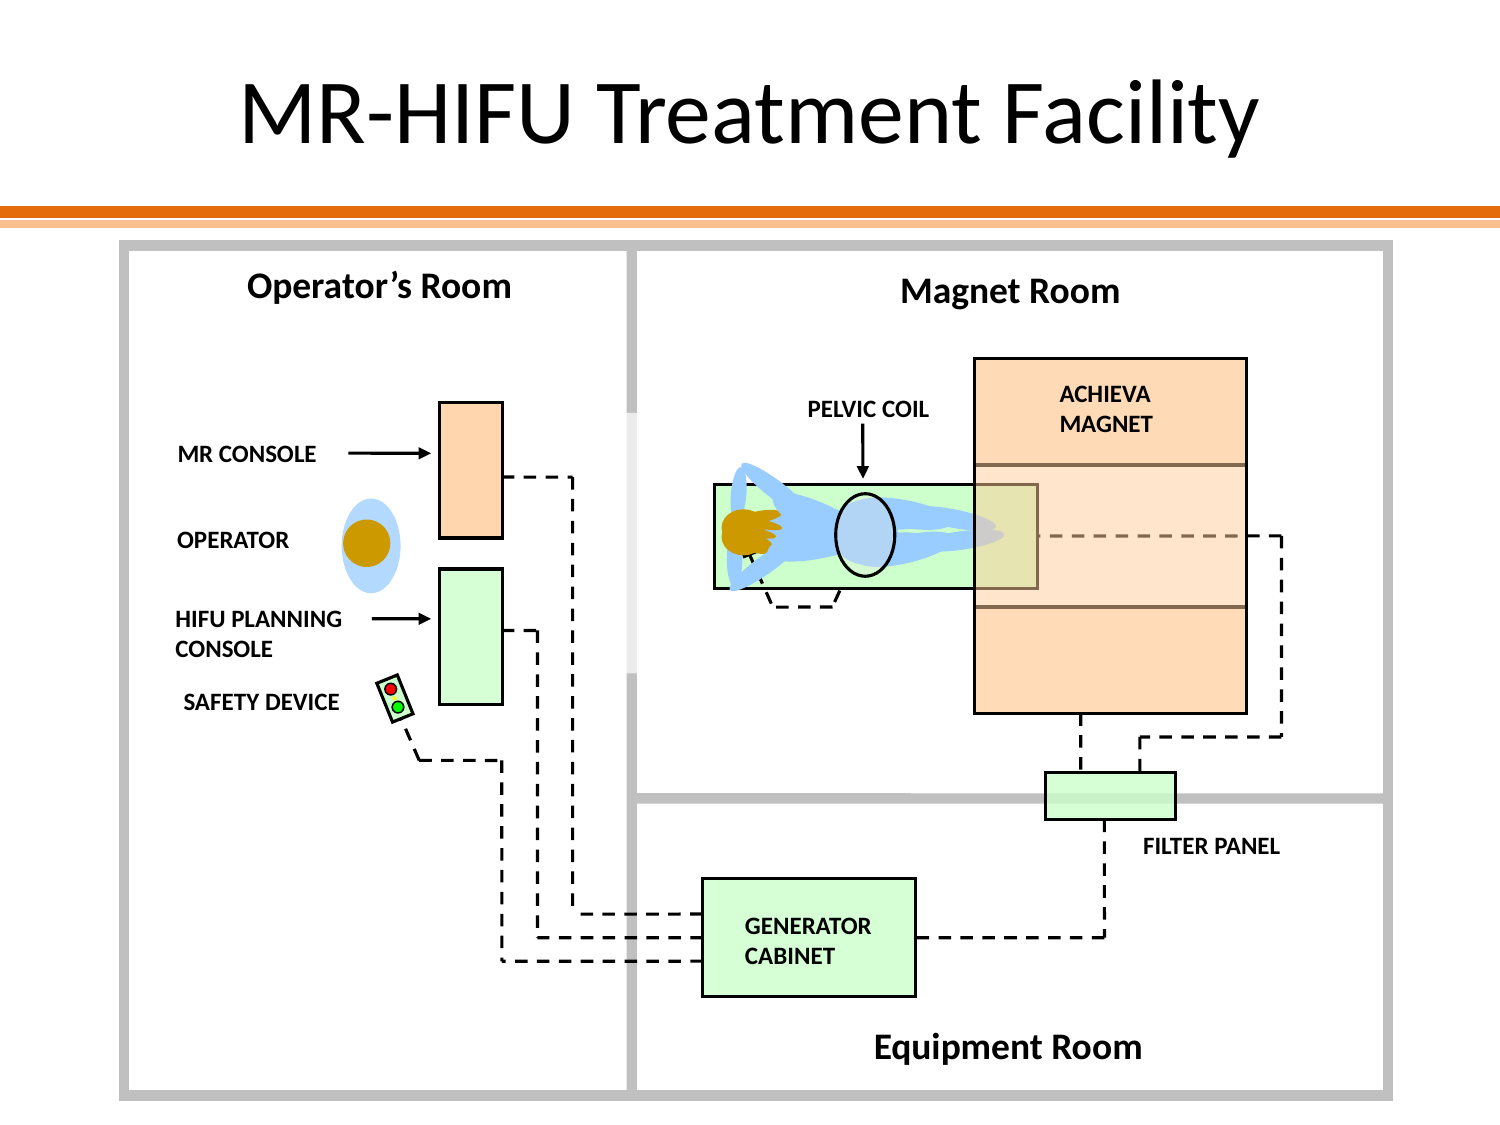

# MR-HIFU Treatment Facility

Operator’s Room
Magnet Room

ACHIEVA
MAGNET
PELVIC COIL

MR CONSOLE

OPERATOR

HIFU PLANNING
CONSOLE

.

SAFETY DEVICE

FILTER PANEL

GENERATOR
CABINET

Equipment Room